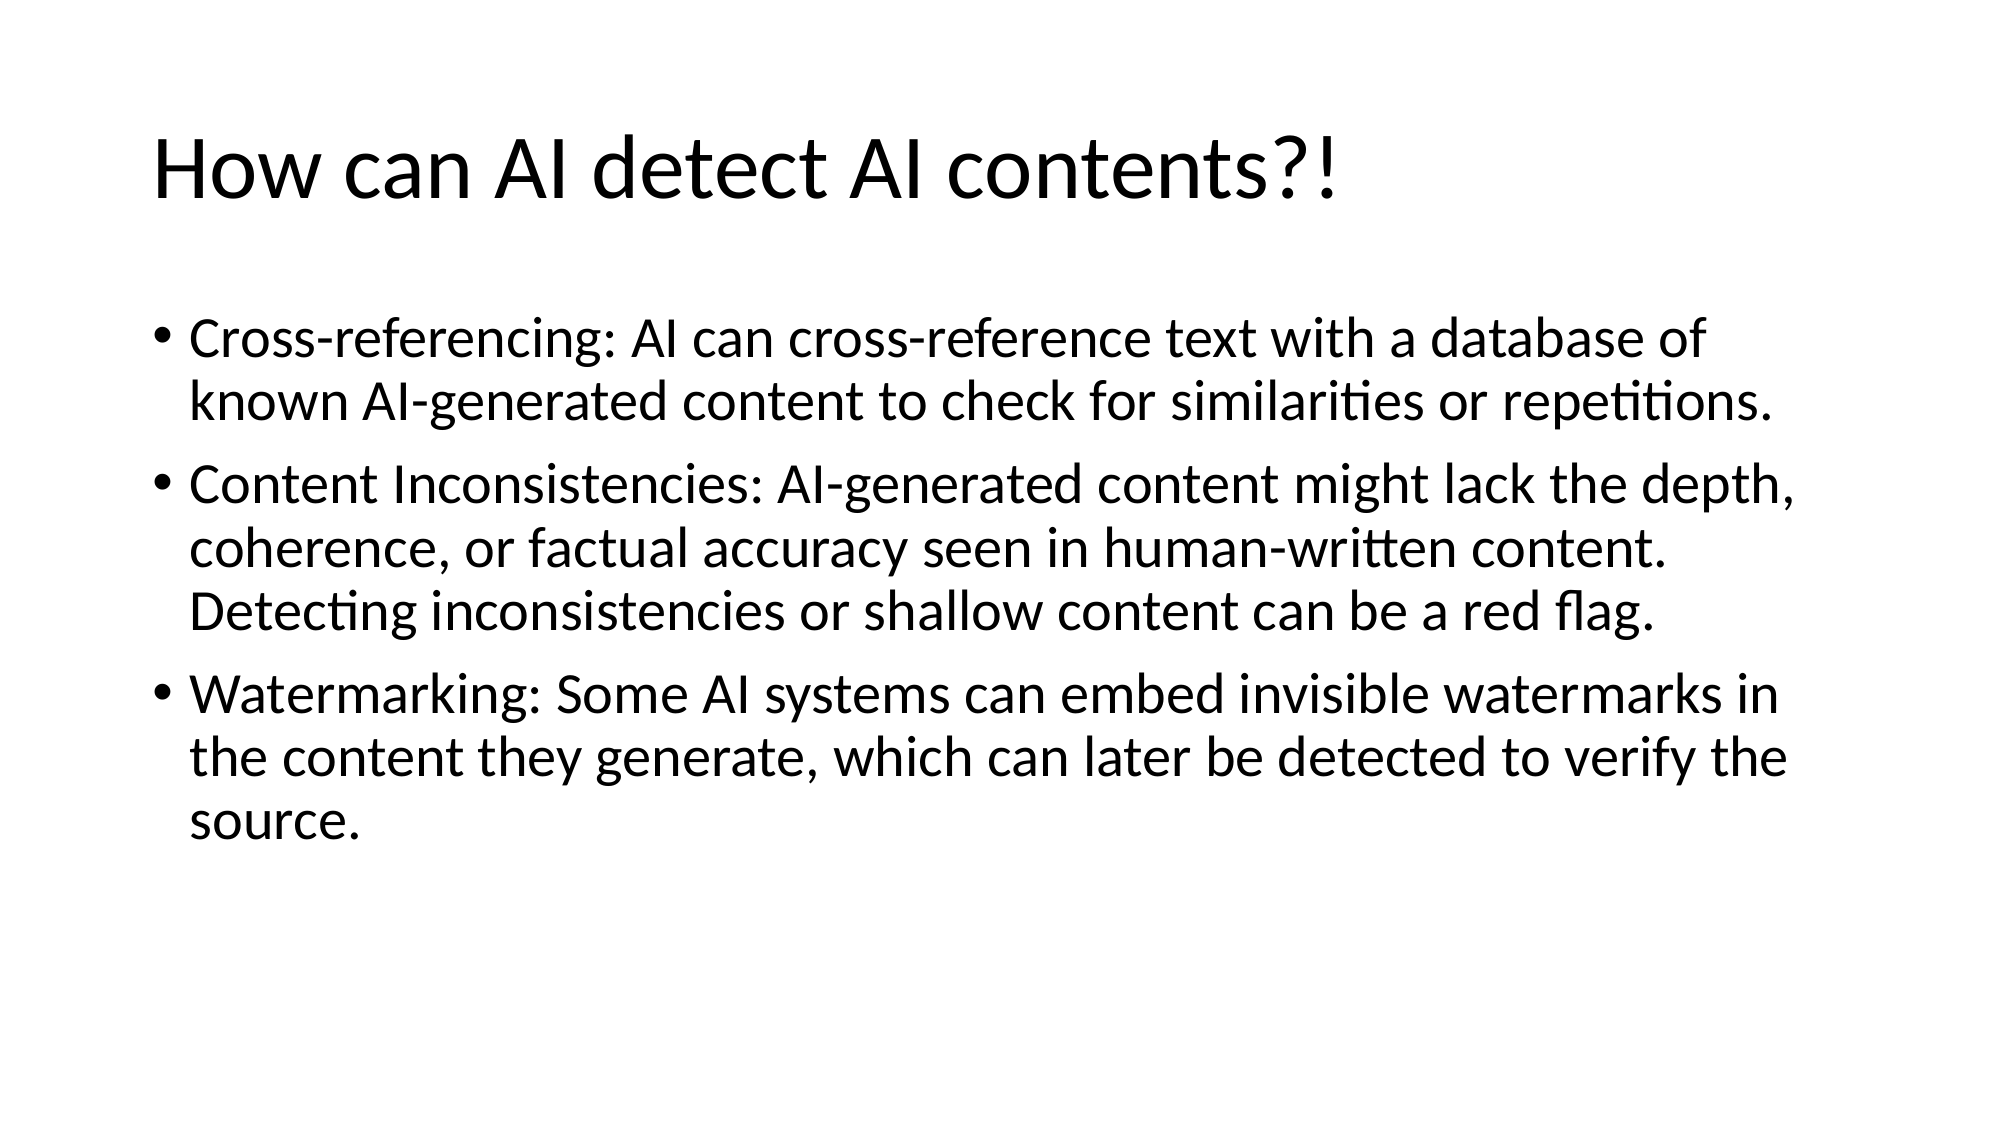

# How can AI detect AI contents?!
Cross-referencing: AI can cross-reference text with a database of known AI-generated content to check for similarities or repetitions.
Content Inconsistencies: AI-generated content might lack the depth, coherence, or factual accuracy seen in human-written content. Detecting inconsistencies or shallow content can be a red flag.
Watermarking: Some AI systems can embed invisible watermarks in the content they generate, which can later be detected to verify the source.